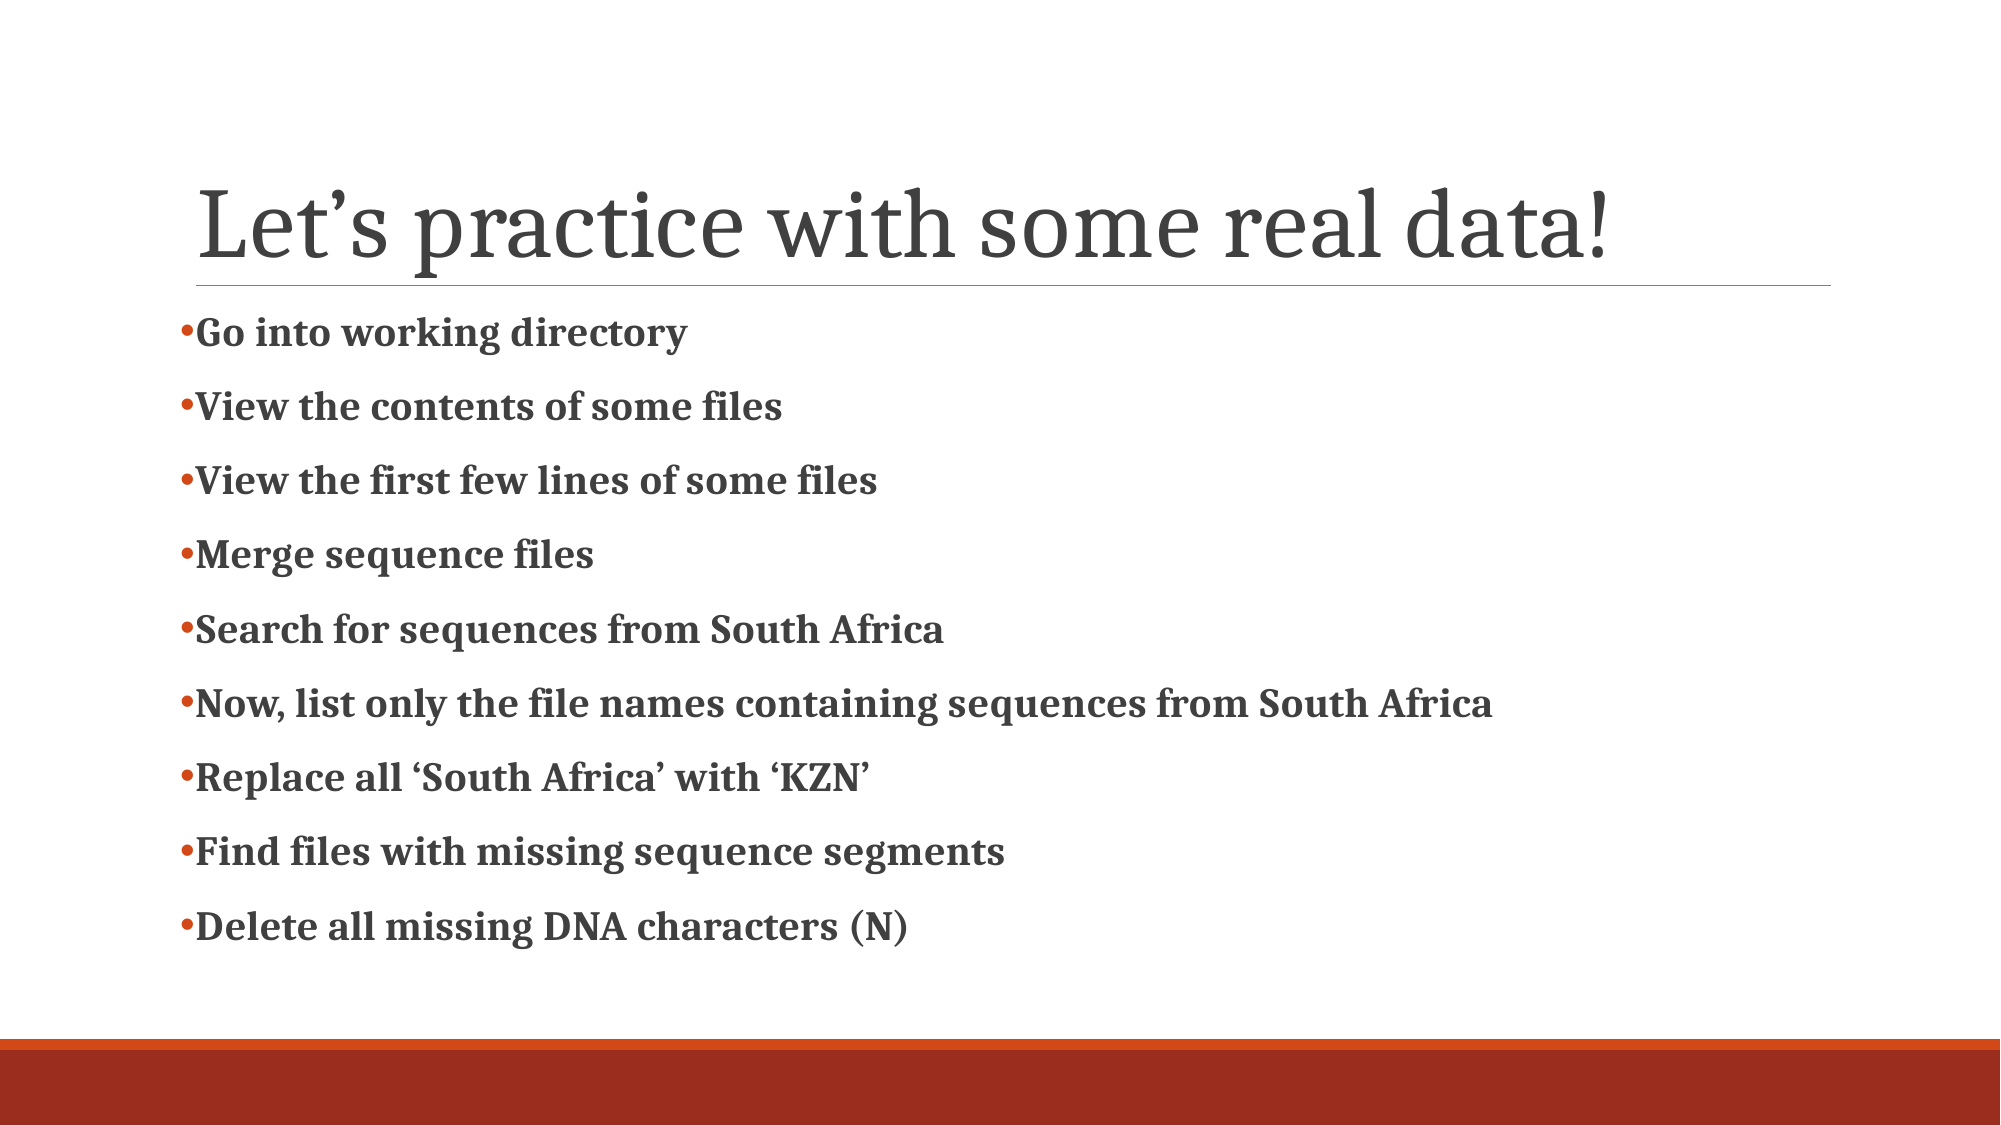

# Let’s practice with some real data!
Go into working directory
View the contents of some files
View the first few lines of some files
Merge sequence files
Search for sequences from South Africa
Now, list only the file names containing sequences from South Africa
Replace all ‘South Africa’ with ‘KZN’
Find files with missing sequence segments
Delete all missing DNA characters (N)